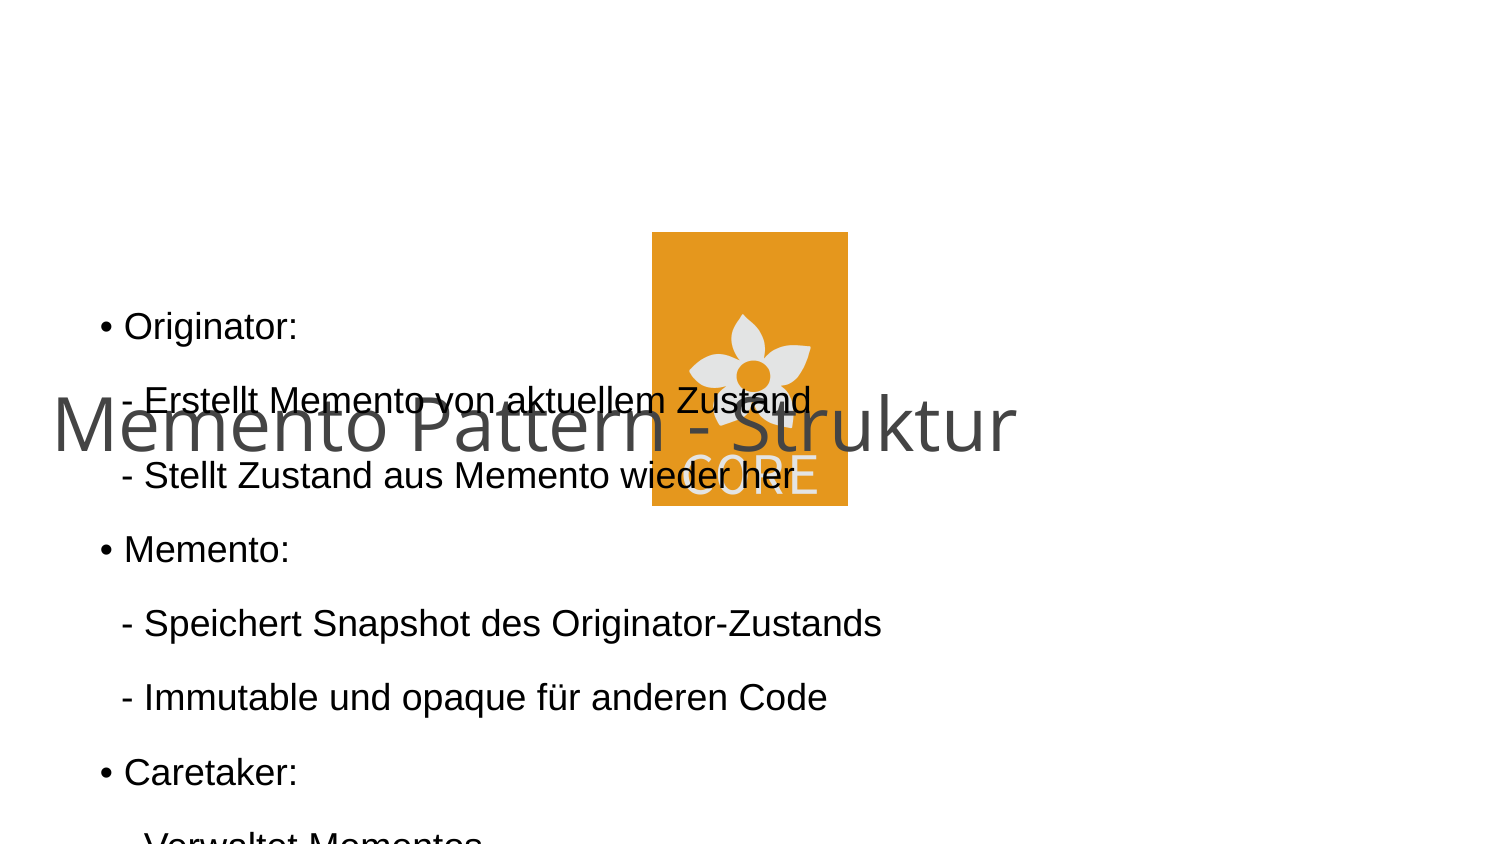

# Memento Pattern - Struktur

• Originator:
  - Erstellt Memento von aktuellem Zustand
  - Stellt Zustand aus Memento wieder her
• Memento:
  - Speichert Snapshot des Originator-Zustands
  - Immutable und opaque für anderen Code
• Caretaker:
  - Verwaltet Mementos
  - Löst Backup/Restore aus
  - Kennt Memento-Inhalt nicht
• Kapselierung:
  - Nur Originator kann Memento-Inhalt lesen
  - Caretaker behandelt Memento als Black Box